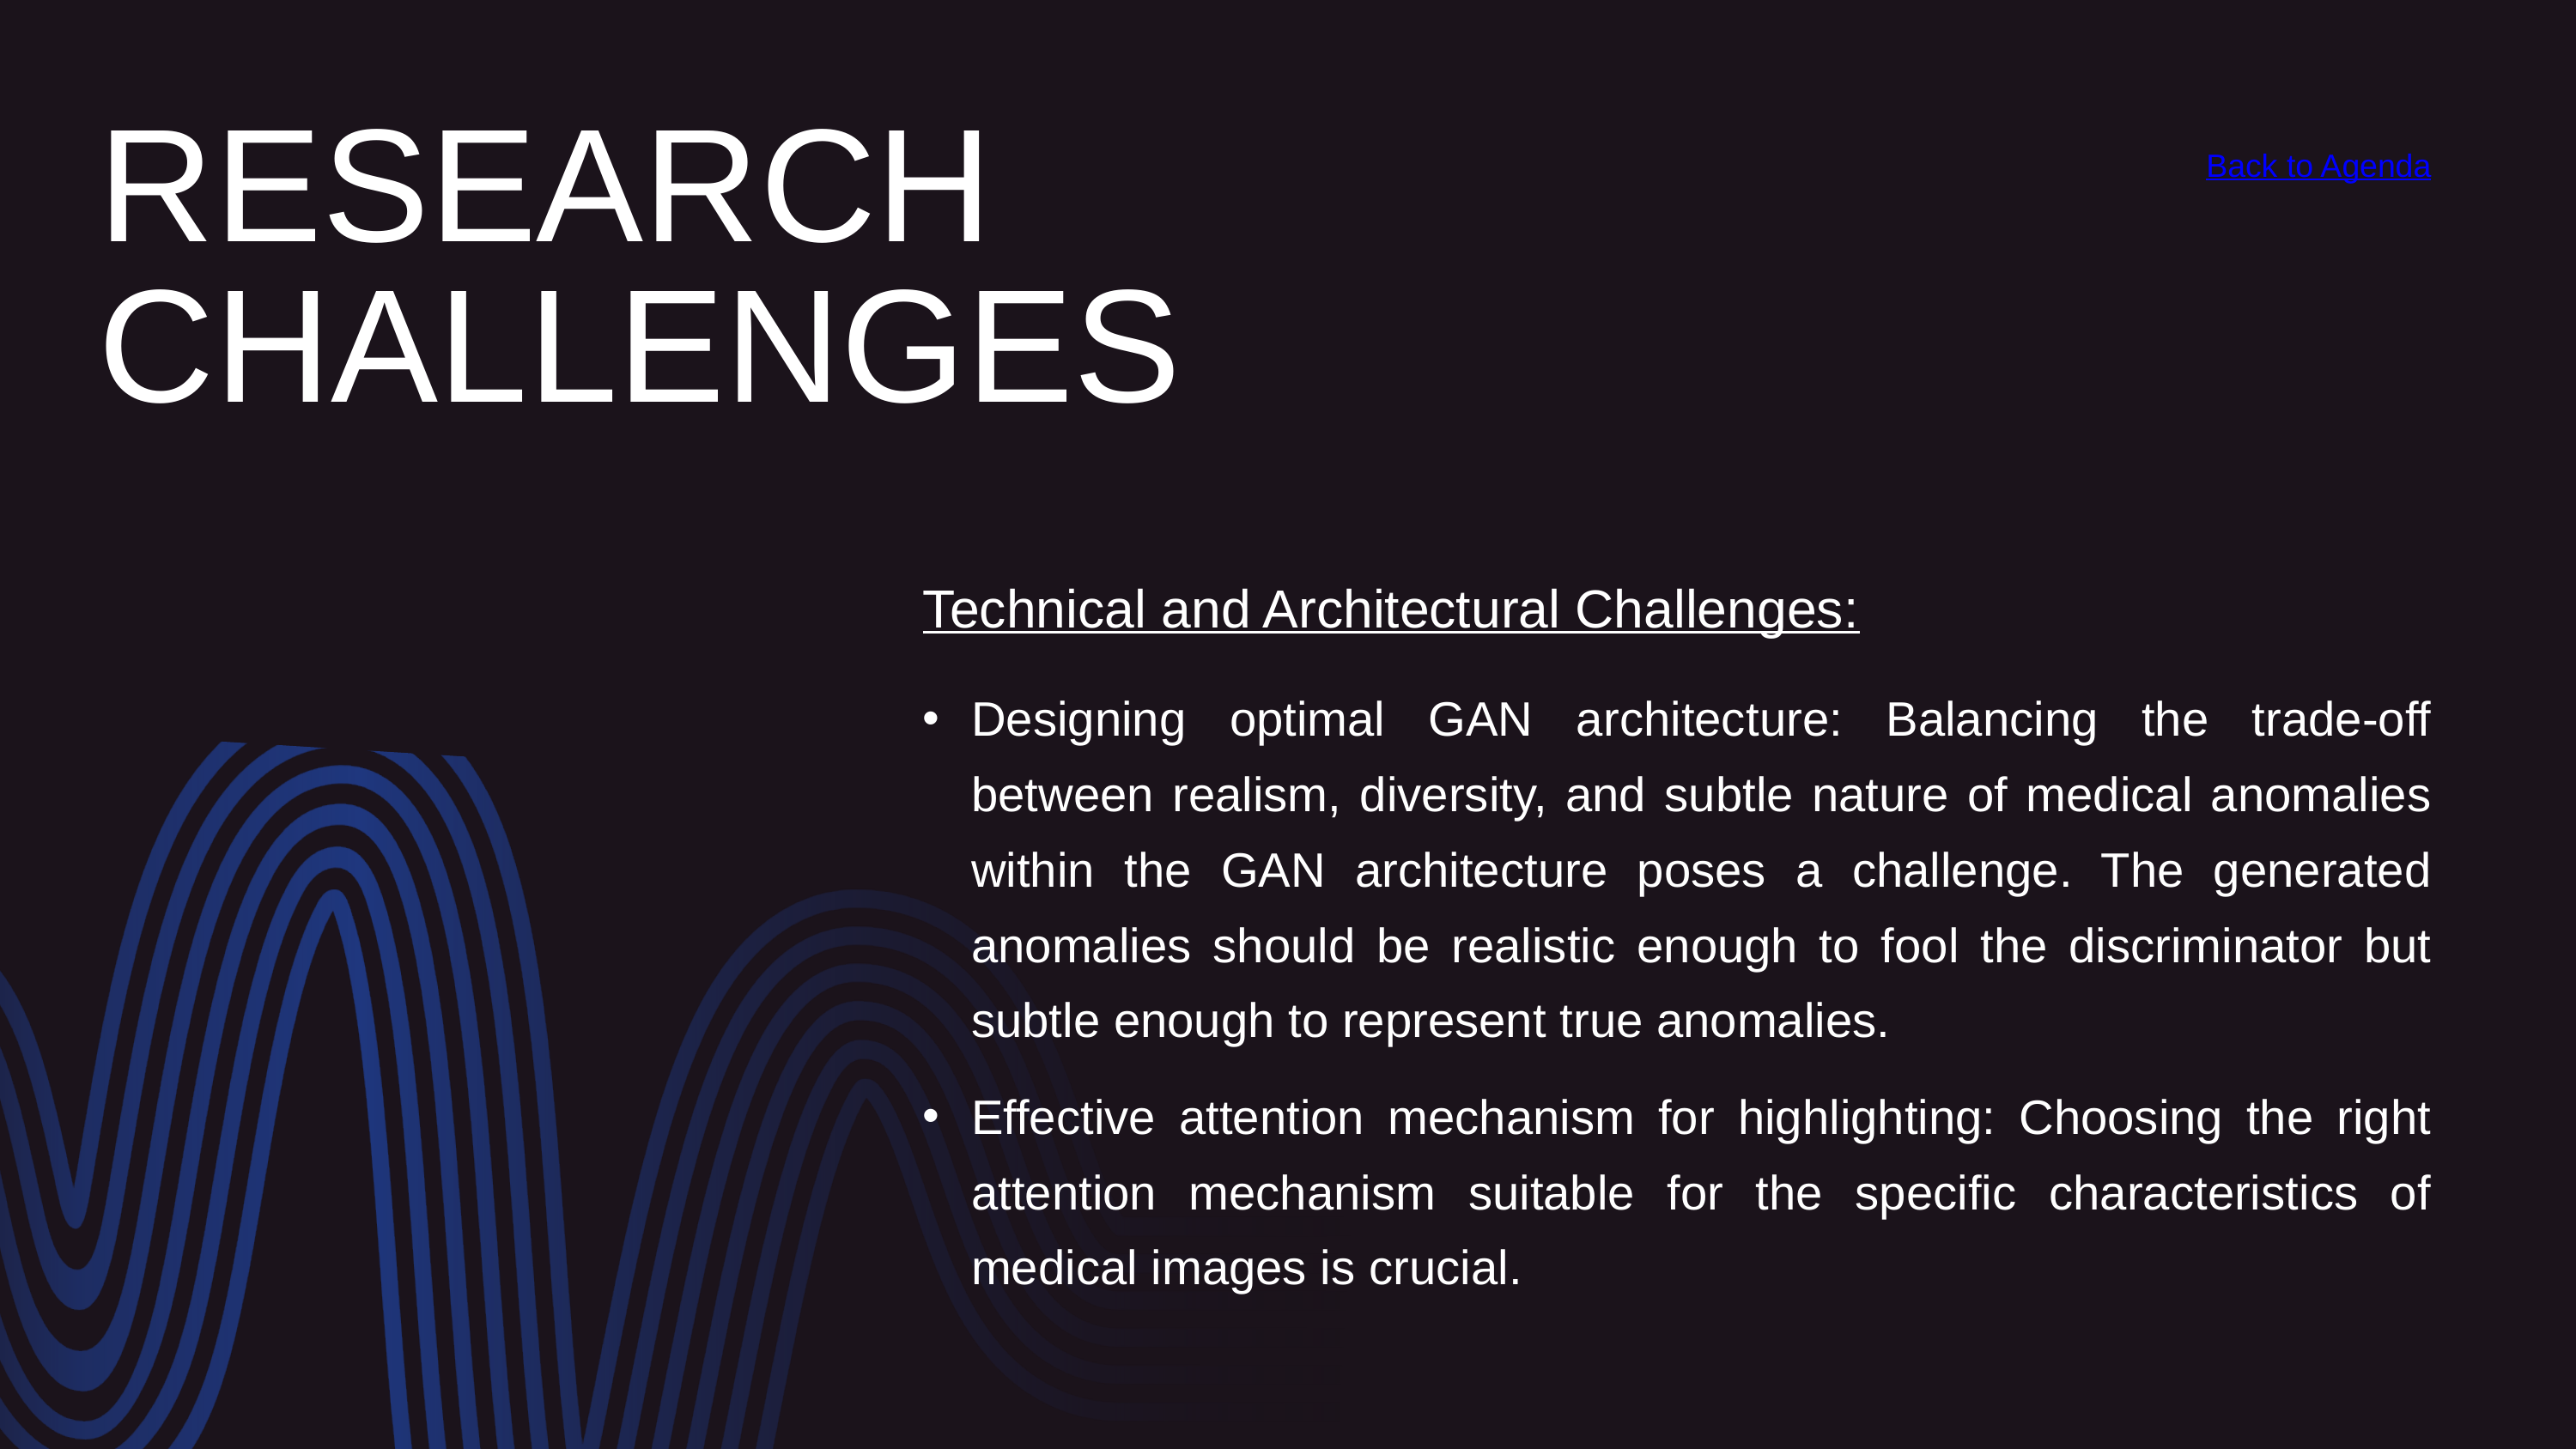

RESEARCH CHALLENGES
Back to Agenda
Technical and Architectural Challenges:
Designing optimal GAN architecture: Balancing the trade-off between realism, diversity, and subtle nature of medical anomalies within the GAN architecture poses a challenge. The generated anomalies should be realistic enough to fool the discriminator but subtle enough to represent true anomalies.
Effective attention mechanism for highlighting: Choosing the right attention mechanism suitable for the specific characteristics of medical images is crucial.